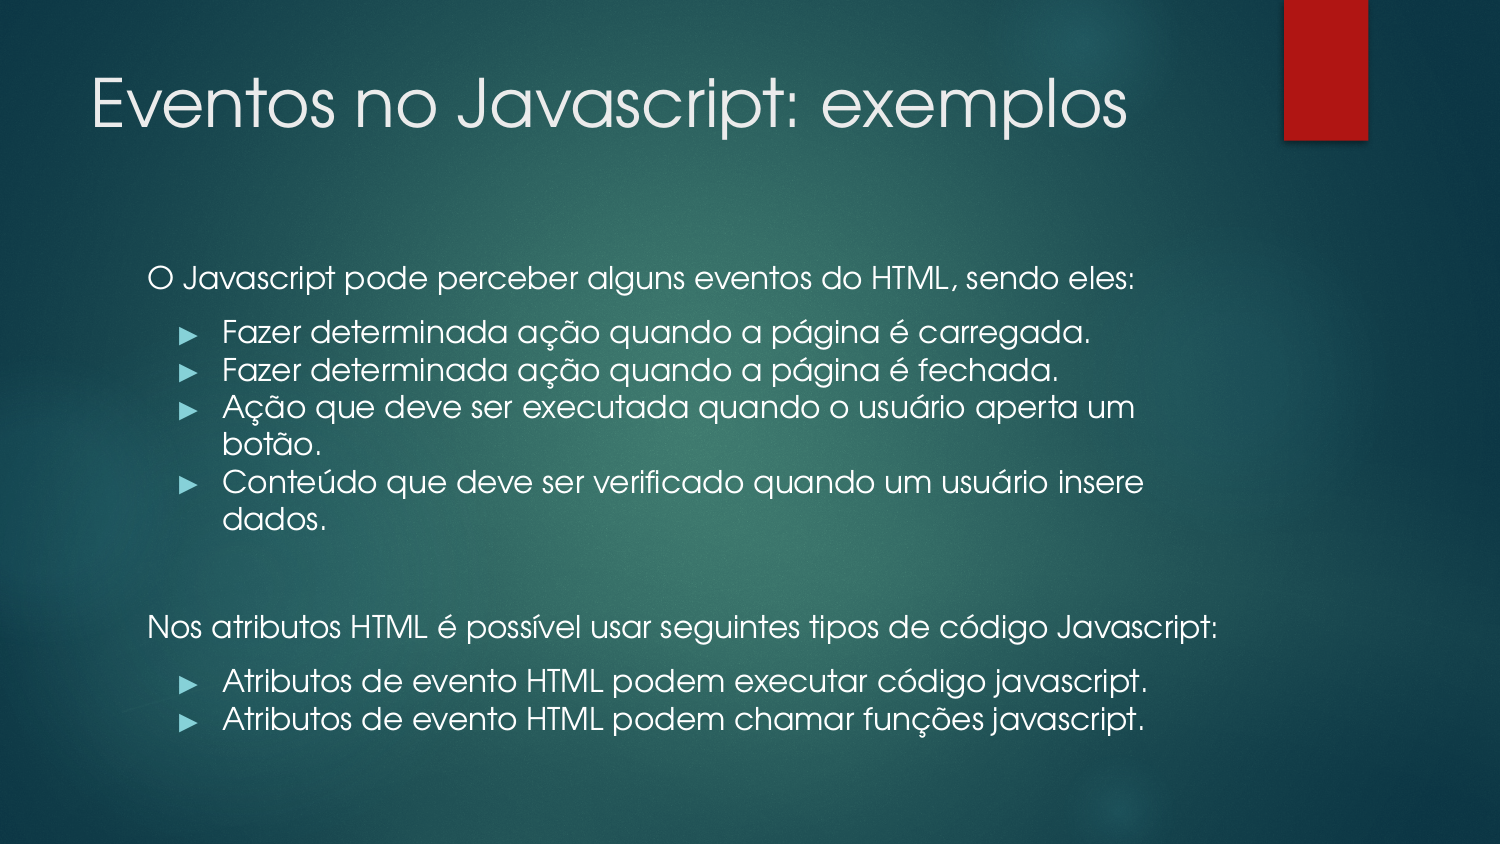

# Eventos no Javascript: exemplos
O Javascript pode perceber alguns eventos do HTML, sendo eles:
Fazer determinada ação quando a página é carregada.
Fazer determinada ação quando a página é fechada.
Ação que deve ser executada quando o usuário aperta um botão.
Conteúdo que deve ser verificado quando um usuário insere dados.

Nos atributos HTML é possível usar seguintes tipos de código Javascript:
Atributos de evento HTML podem executar código javascript.
Atributos de evento HTML podem chamar funções javascript.